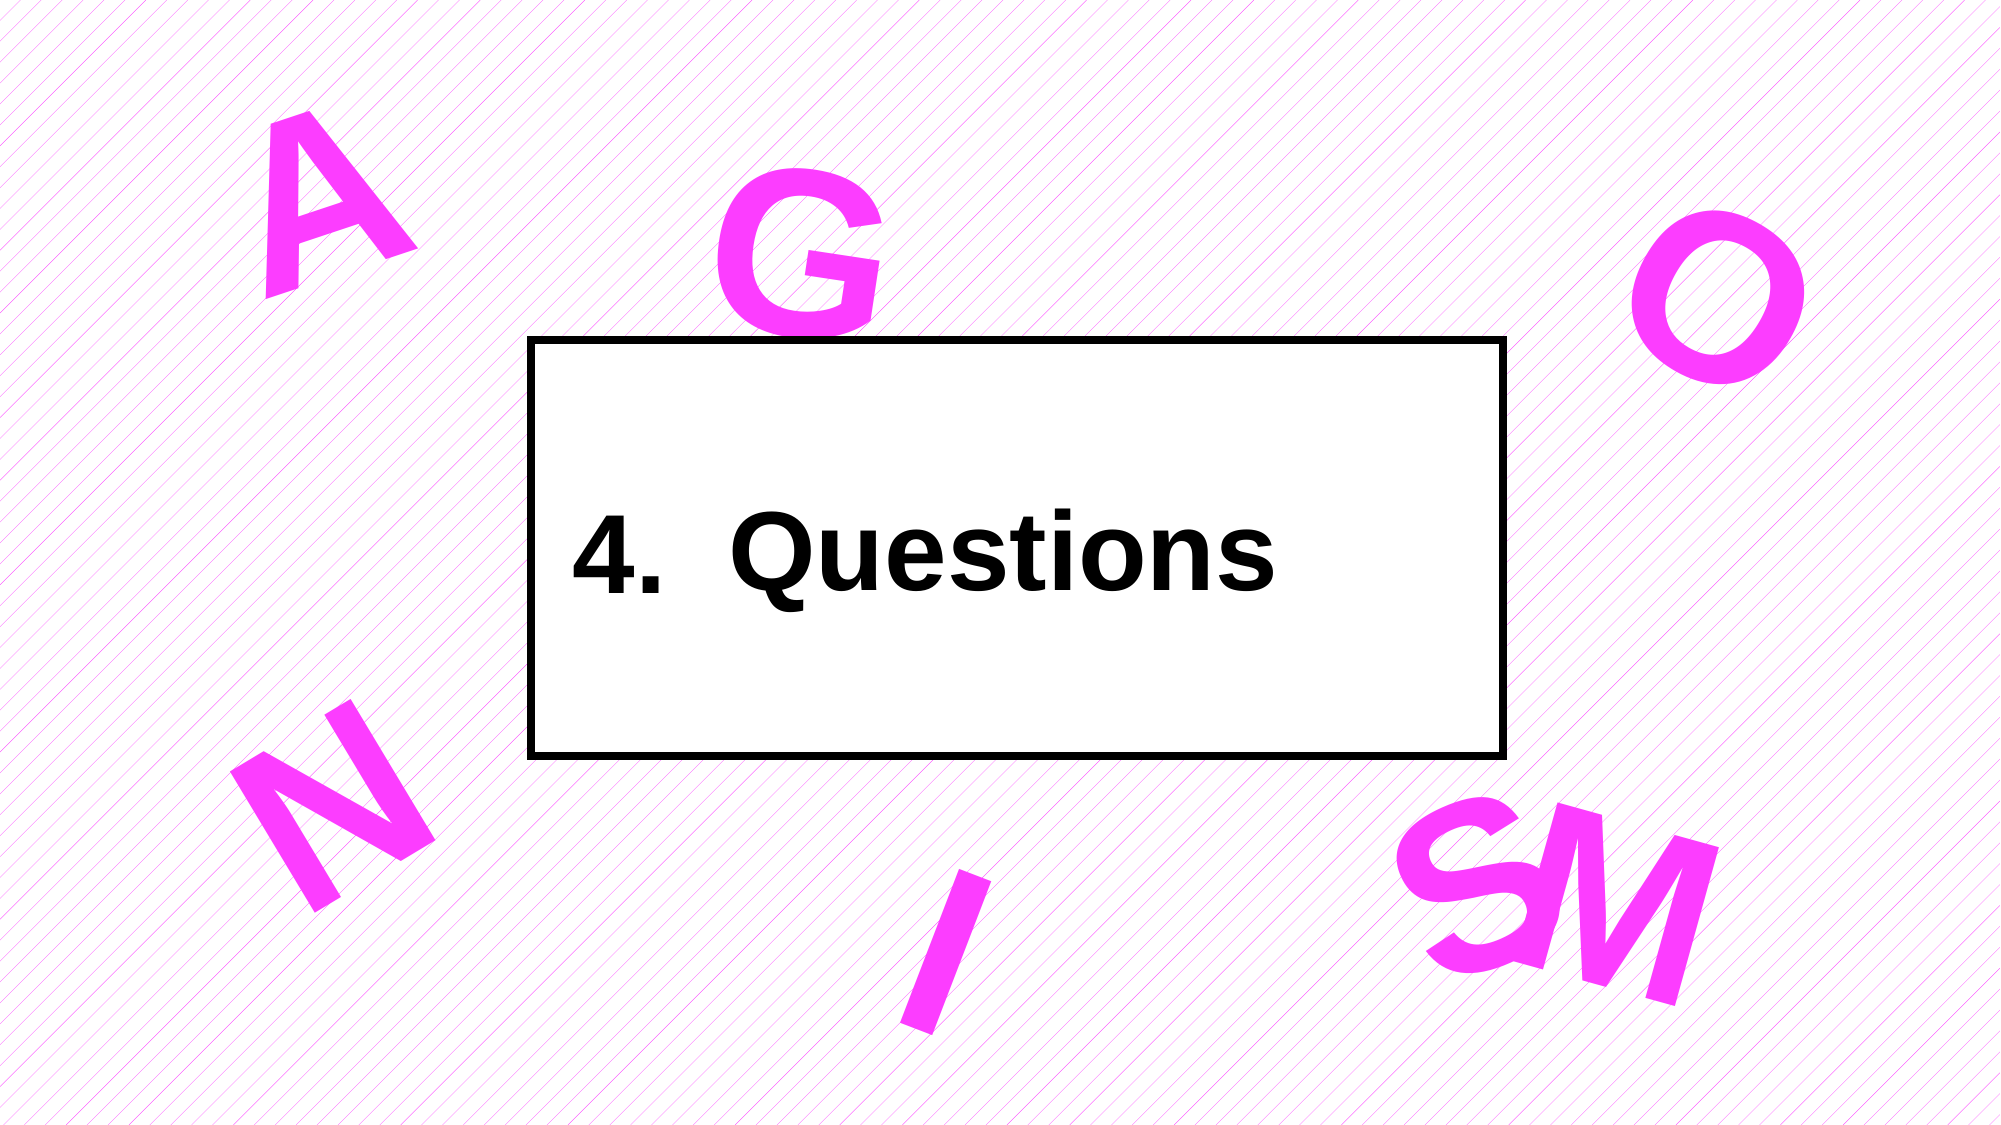

A
G
O

Questions
4.
N

S
M
I